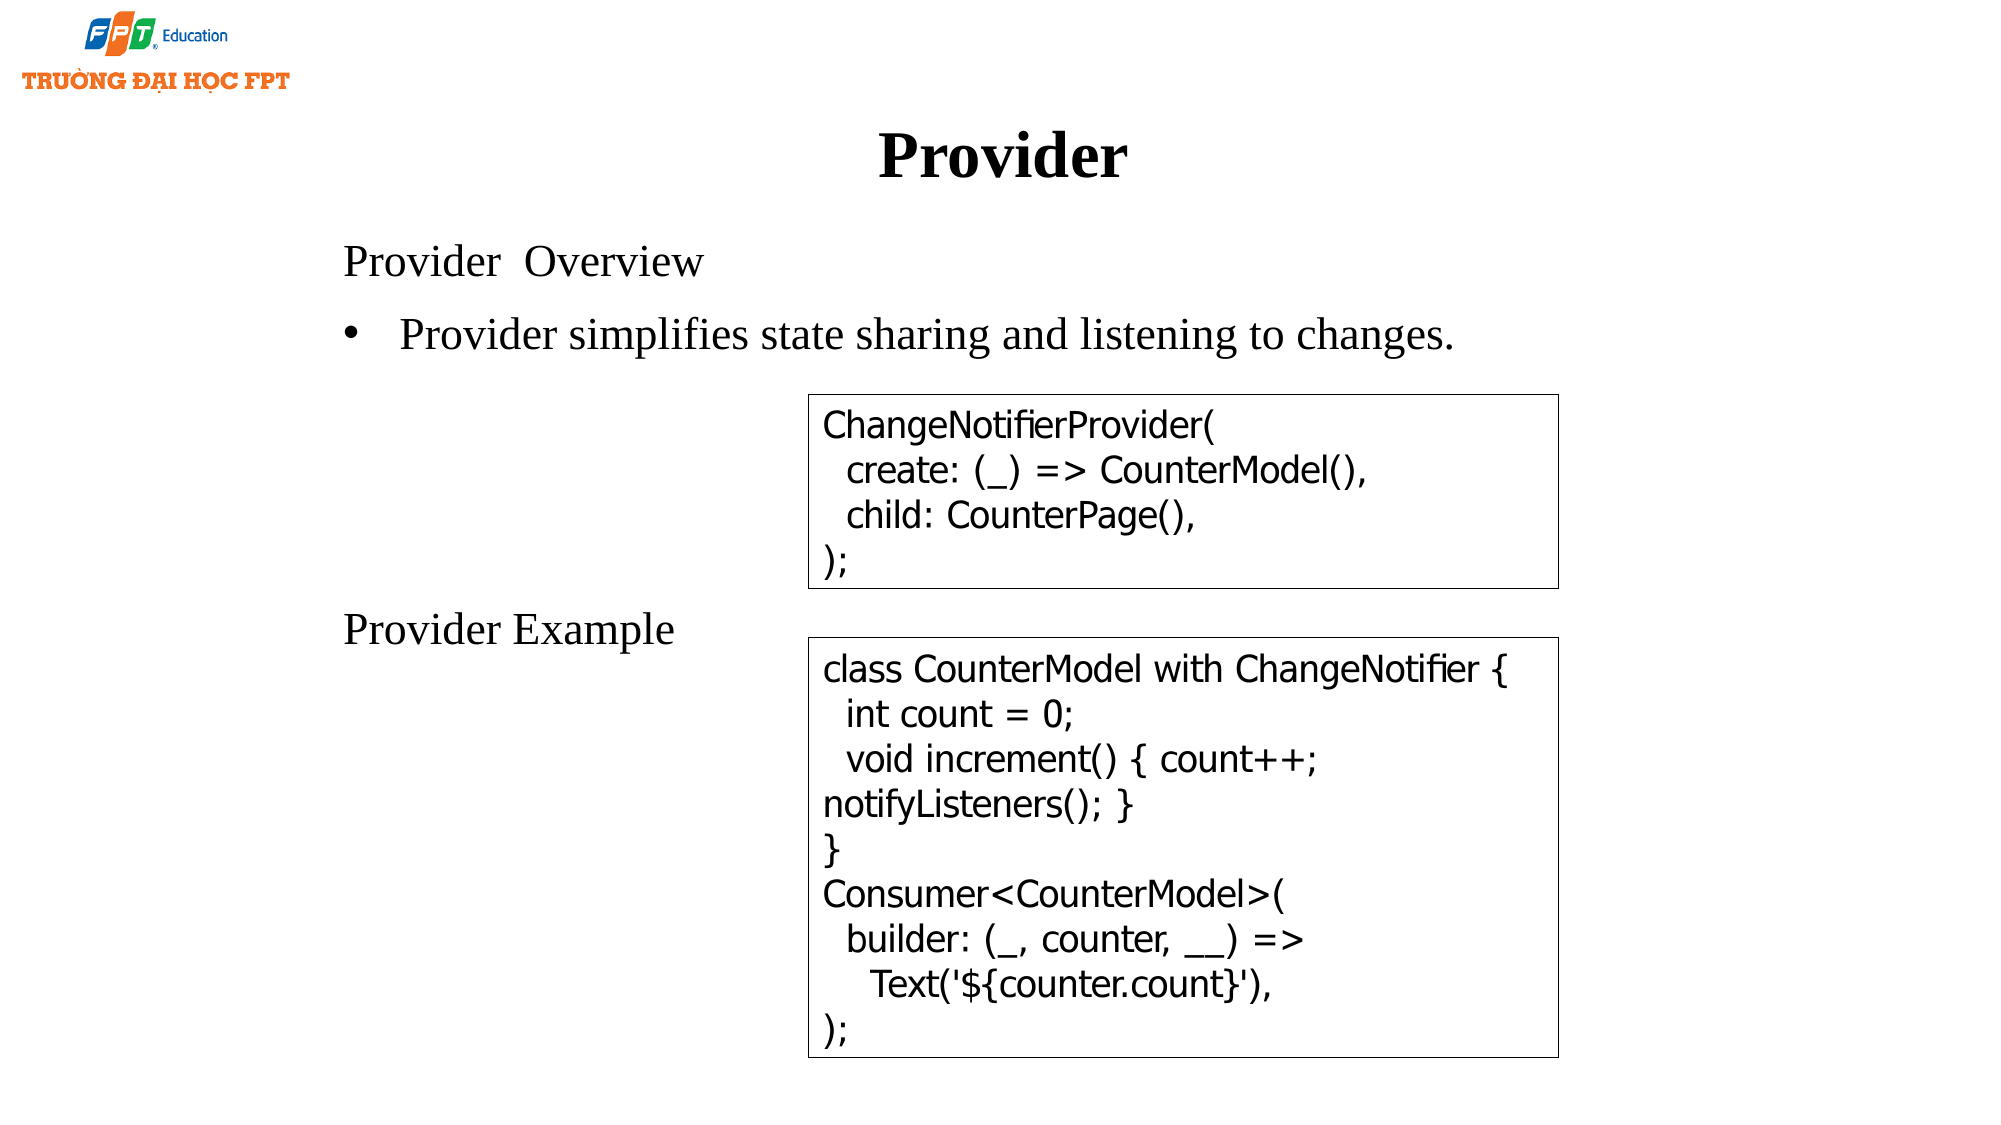

# Provider
Provider  Overview
Provider simplifies state sharing and listening to changes.

Provider Example

ChangeNotifierProvider(
  create: (_) => CounterModel(),
  child: CounterPage(),
);
class CounterModel with ChangeNotifier {
  int count = 0;
  void increment() { count++; notifyListeners(); }
}
Consumer<CounterModel>(
  builder: (_, counter, __) =>
    Text('${counter.count}'),
);